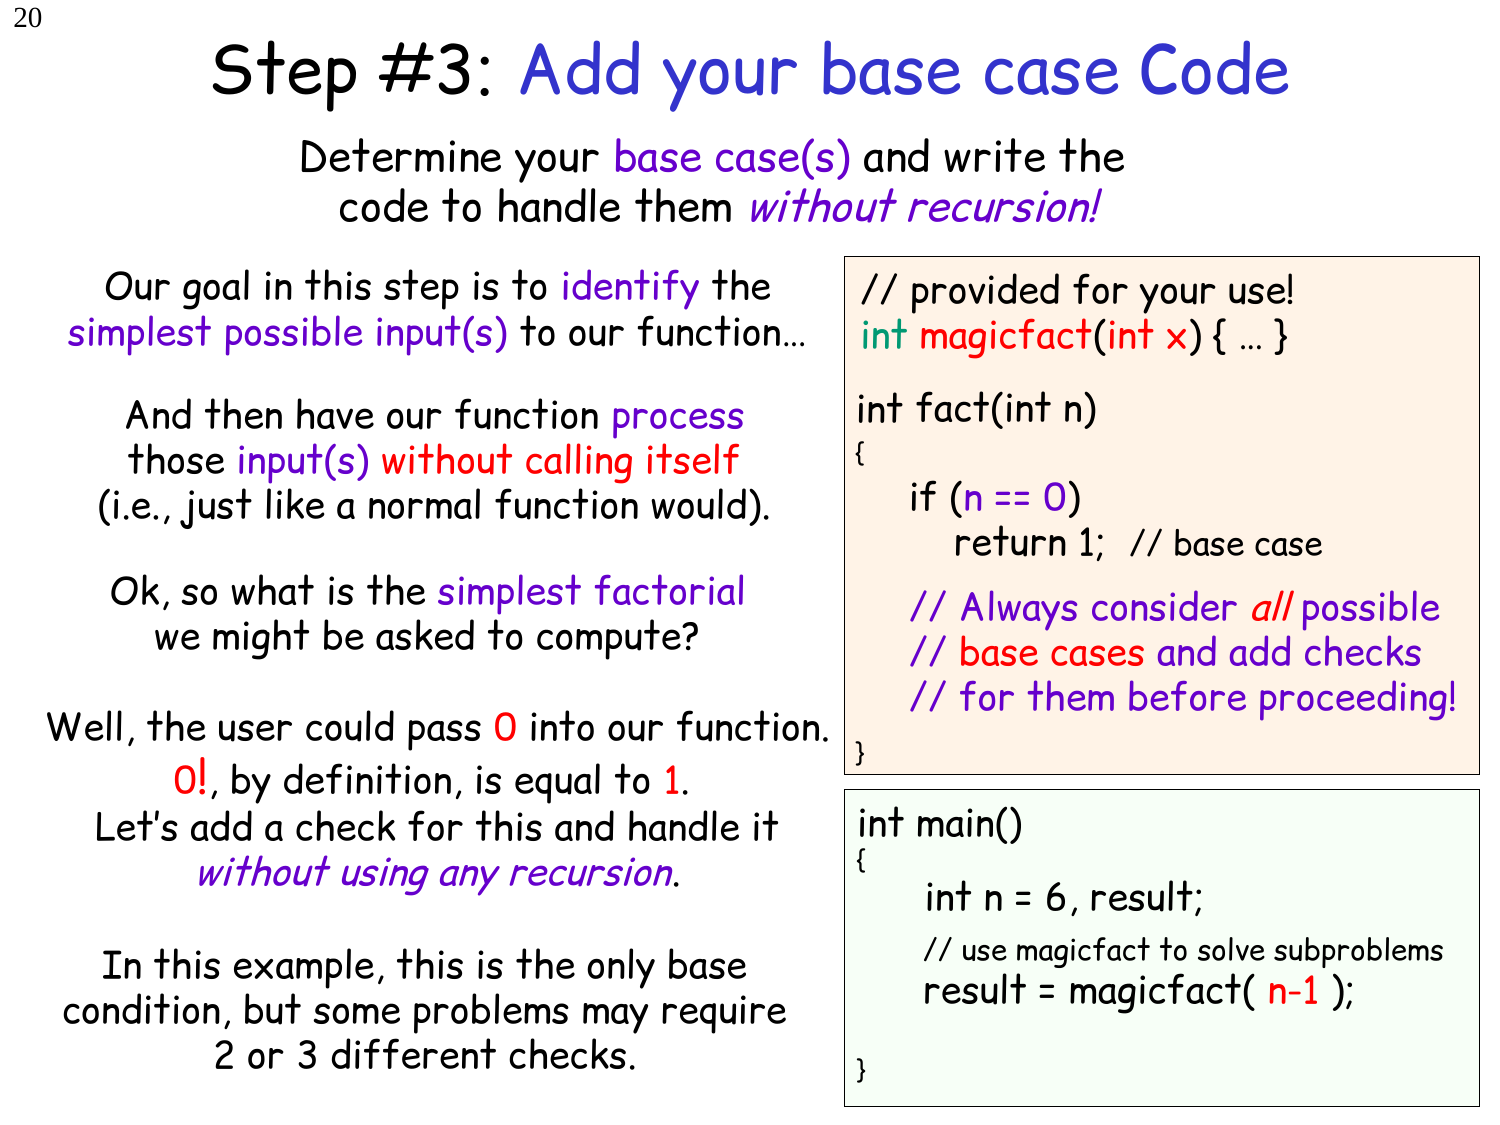

# Step #3: Add your base case Code
20
Determine your base case(s) and write the
code to handle them without recursion!
Our goal in this step is to identify the simplest possible input(s) to our function…

// provided for your use!
int magicfact(int x) { … }
int
fact(int n)
{

}
fact(int n)
int
And then have our function process those input(s) without calling itself
(i.e., just like a normal function would).
// don’t worry about how your
// function will actually work!
// we’ll figure that out later!!
{

}
if (n == 0)
    return 1;  // base case
Ok, so what is the simplest factorial
we might be asked to compute?
// Always consider all possible
// base cases and add checks
// for them before proceeding!
Well, the user could pass 0 into our function.
0!, by definition, is equal to 1.
Let’s add a check for this and handle it without using any recursion.

int main()
{
      int n = 6, result;

}
// use magicfact to solve subproblems
result = magicfact( n-1 );

In this example, this is the only base condition, but some problems may require 2 or 3 different checks.